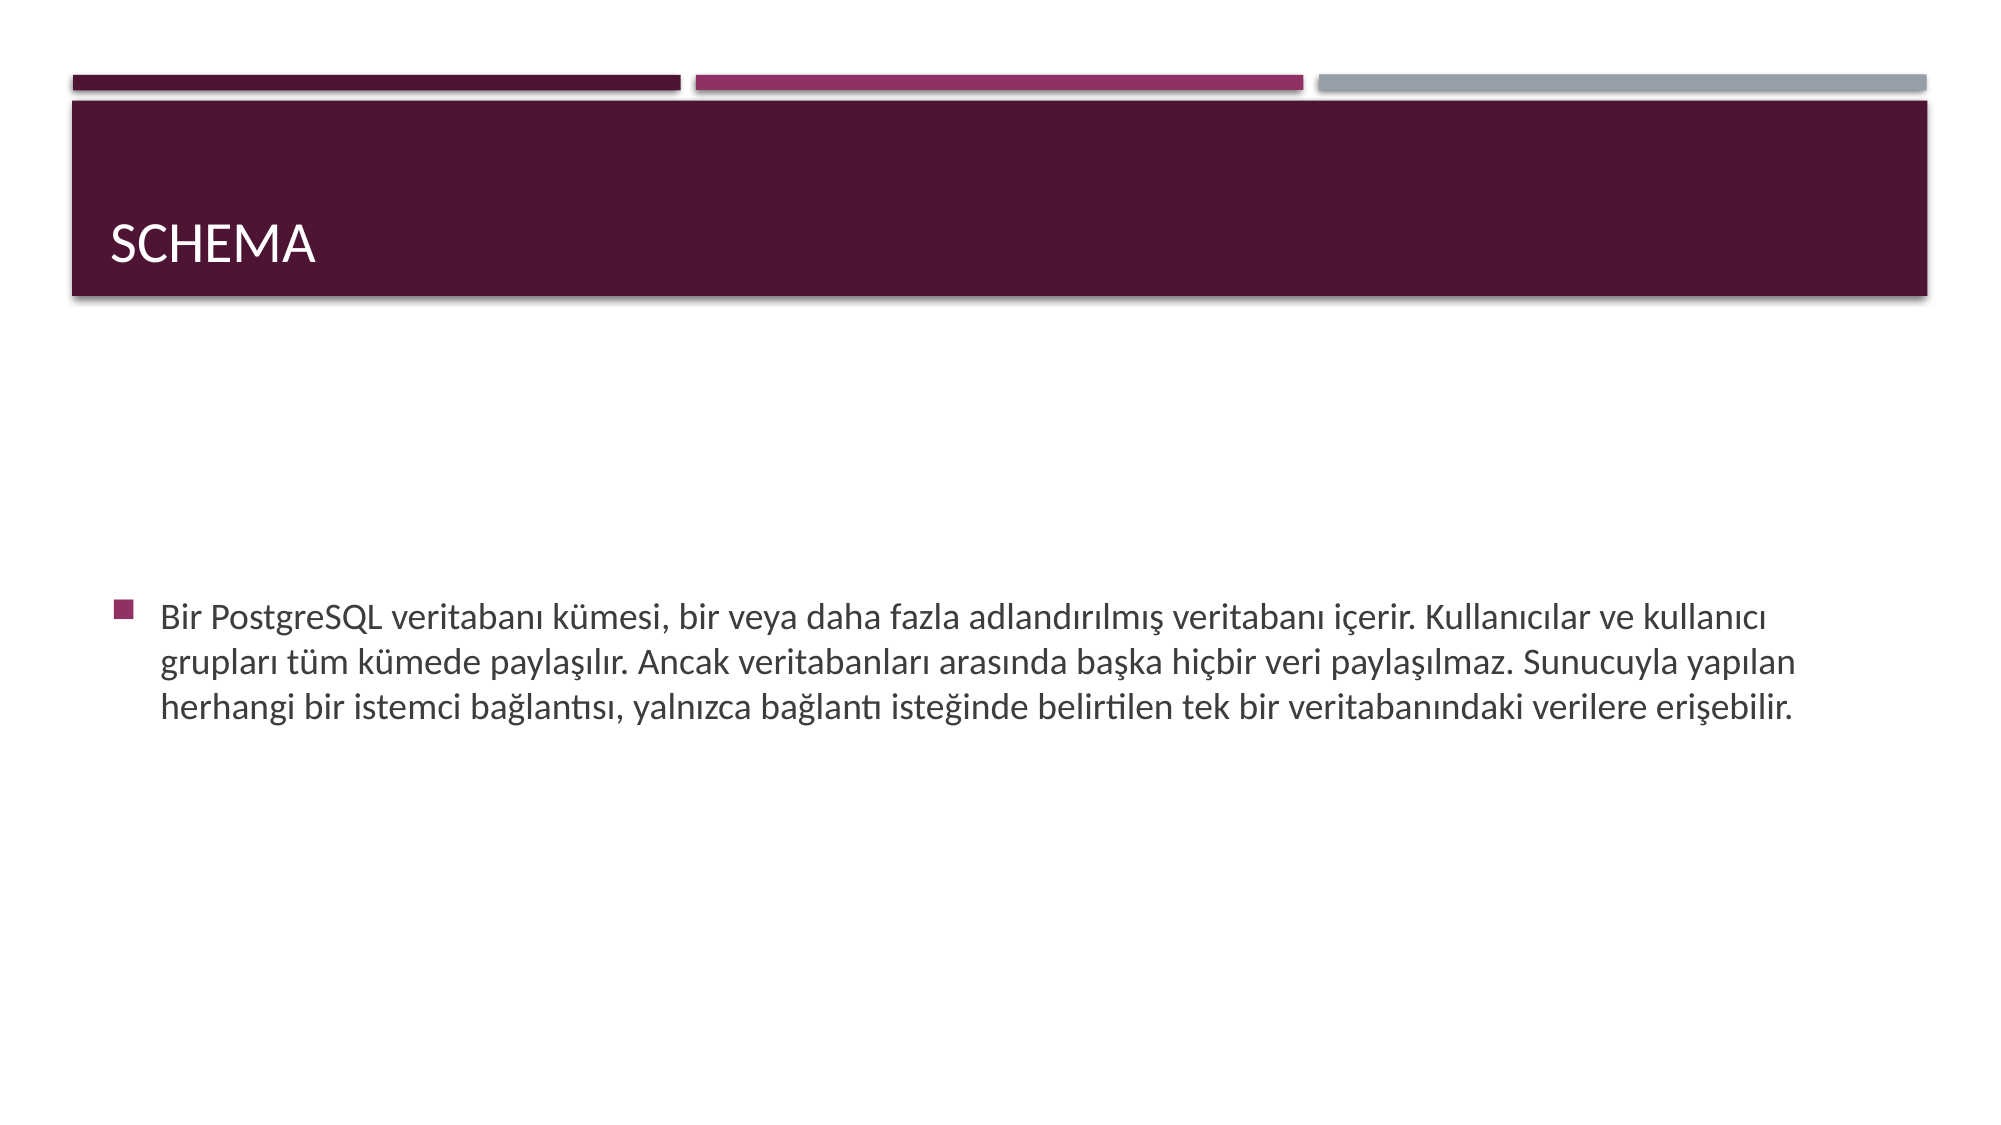

# Schema
Bir PostgreSQL veritabanı kümesi, bir veya daha fazla adlandırılmış veritabanı içerir. Kullanıcılar ve kullanıcı grupları tüm kümede paylaşılır. Ancak veritabanları arasında başka hiçbir veri paylaşılmaz. Sunucuyla yapılan herhangi bir istemci bağlantısı, yalnızca bağlantı isteğinde belirtilen tek bir veritabanındaki verilere erişebilir.